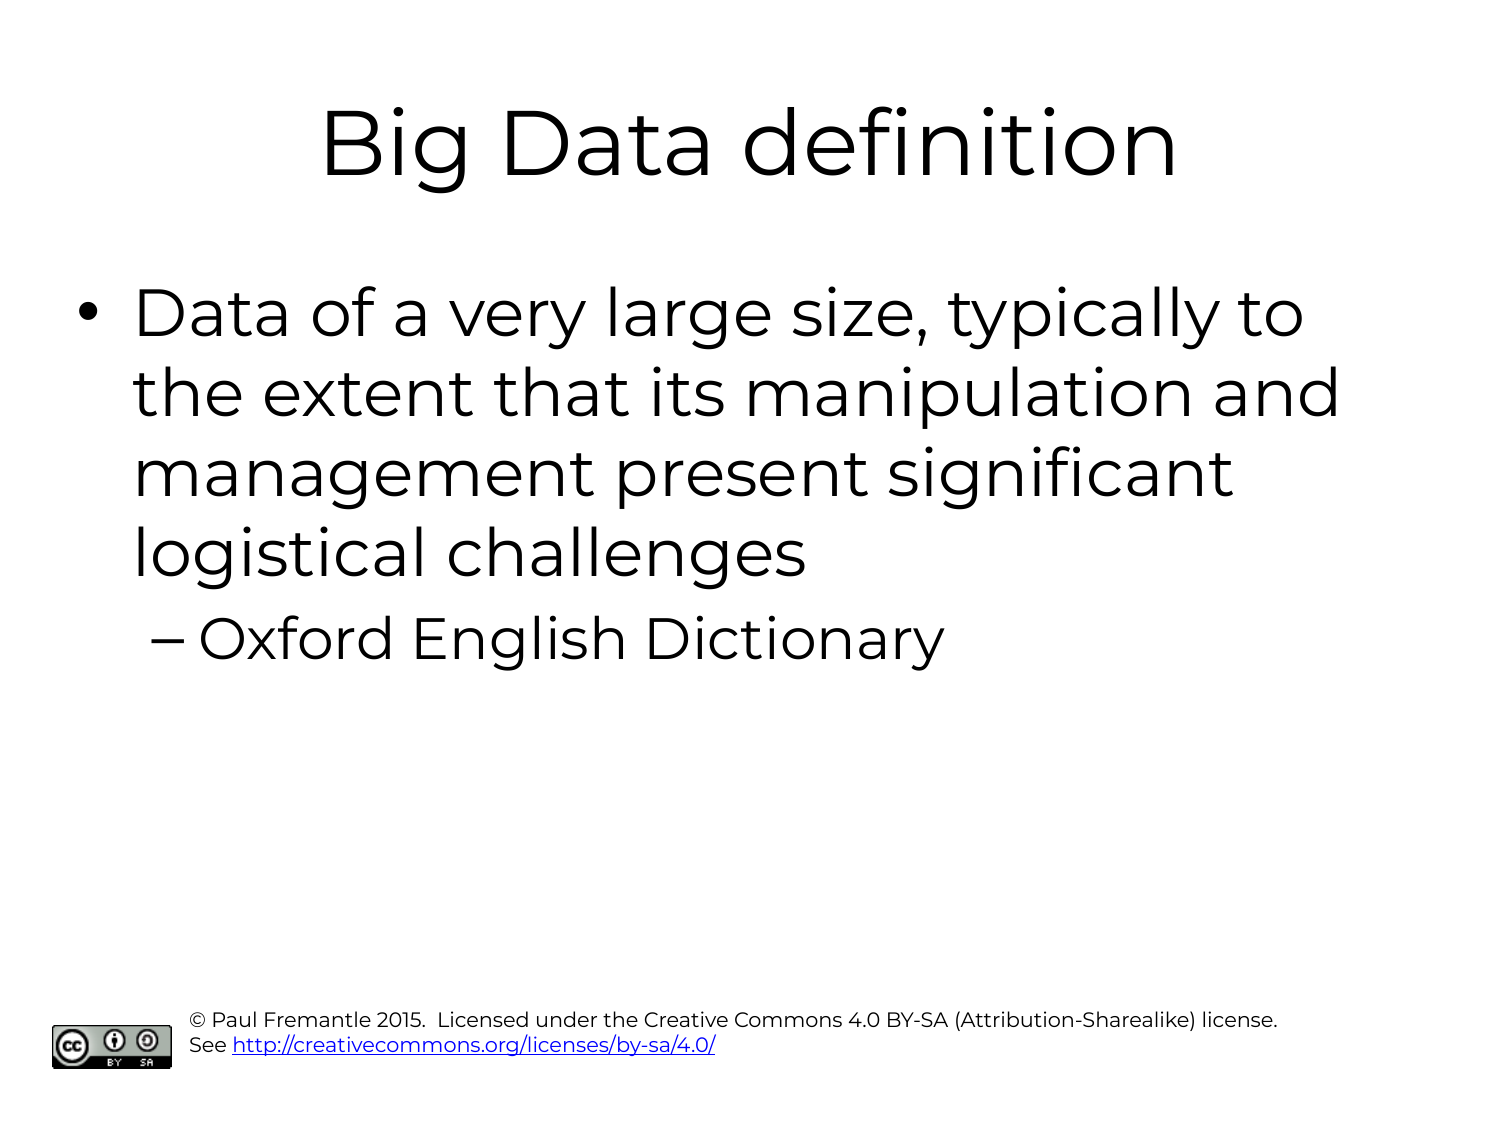

# Big Data definition
Data of a very large size, typically to the extent that its manipulation and management present significant logistical challenges
Oxford English Dictionary